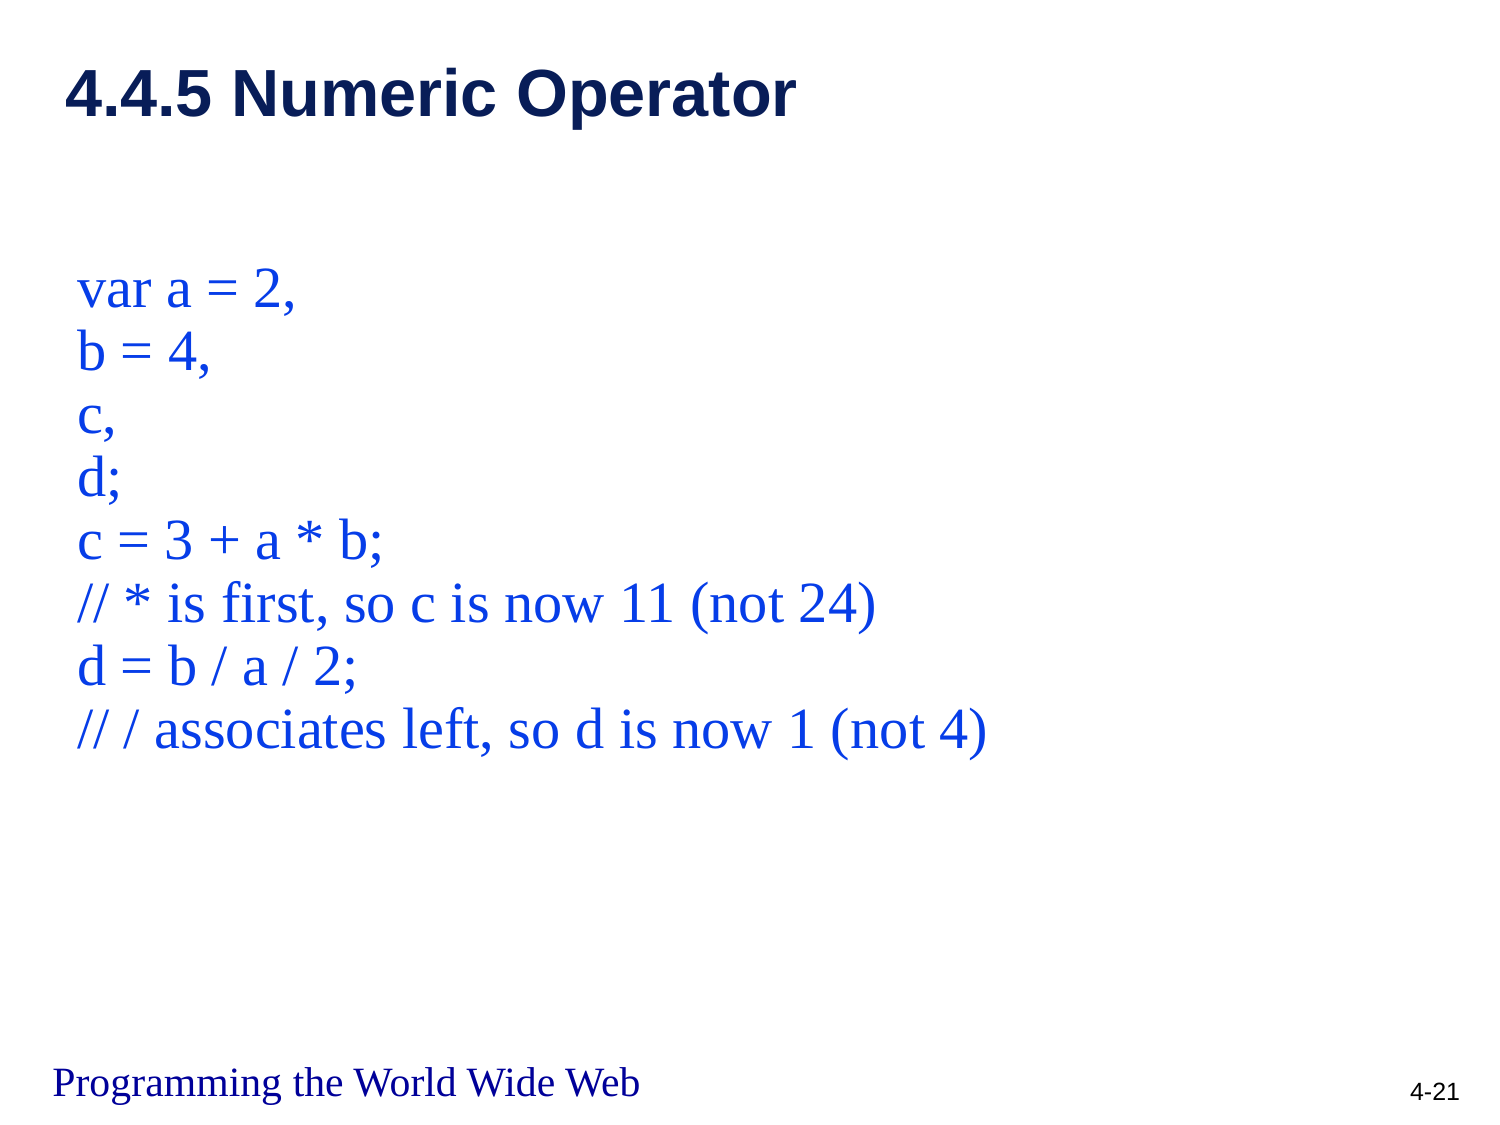

# 4.4.5 Numeric Operator
var a = 2,
b = 4,
c,
d;
c = 3 + a * b;
// * is first, so c is now 11 (not 24)
d = b / a / 2;
// / associates left, so d is now 1 (not 4)